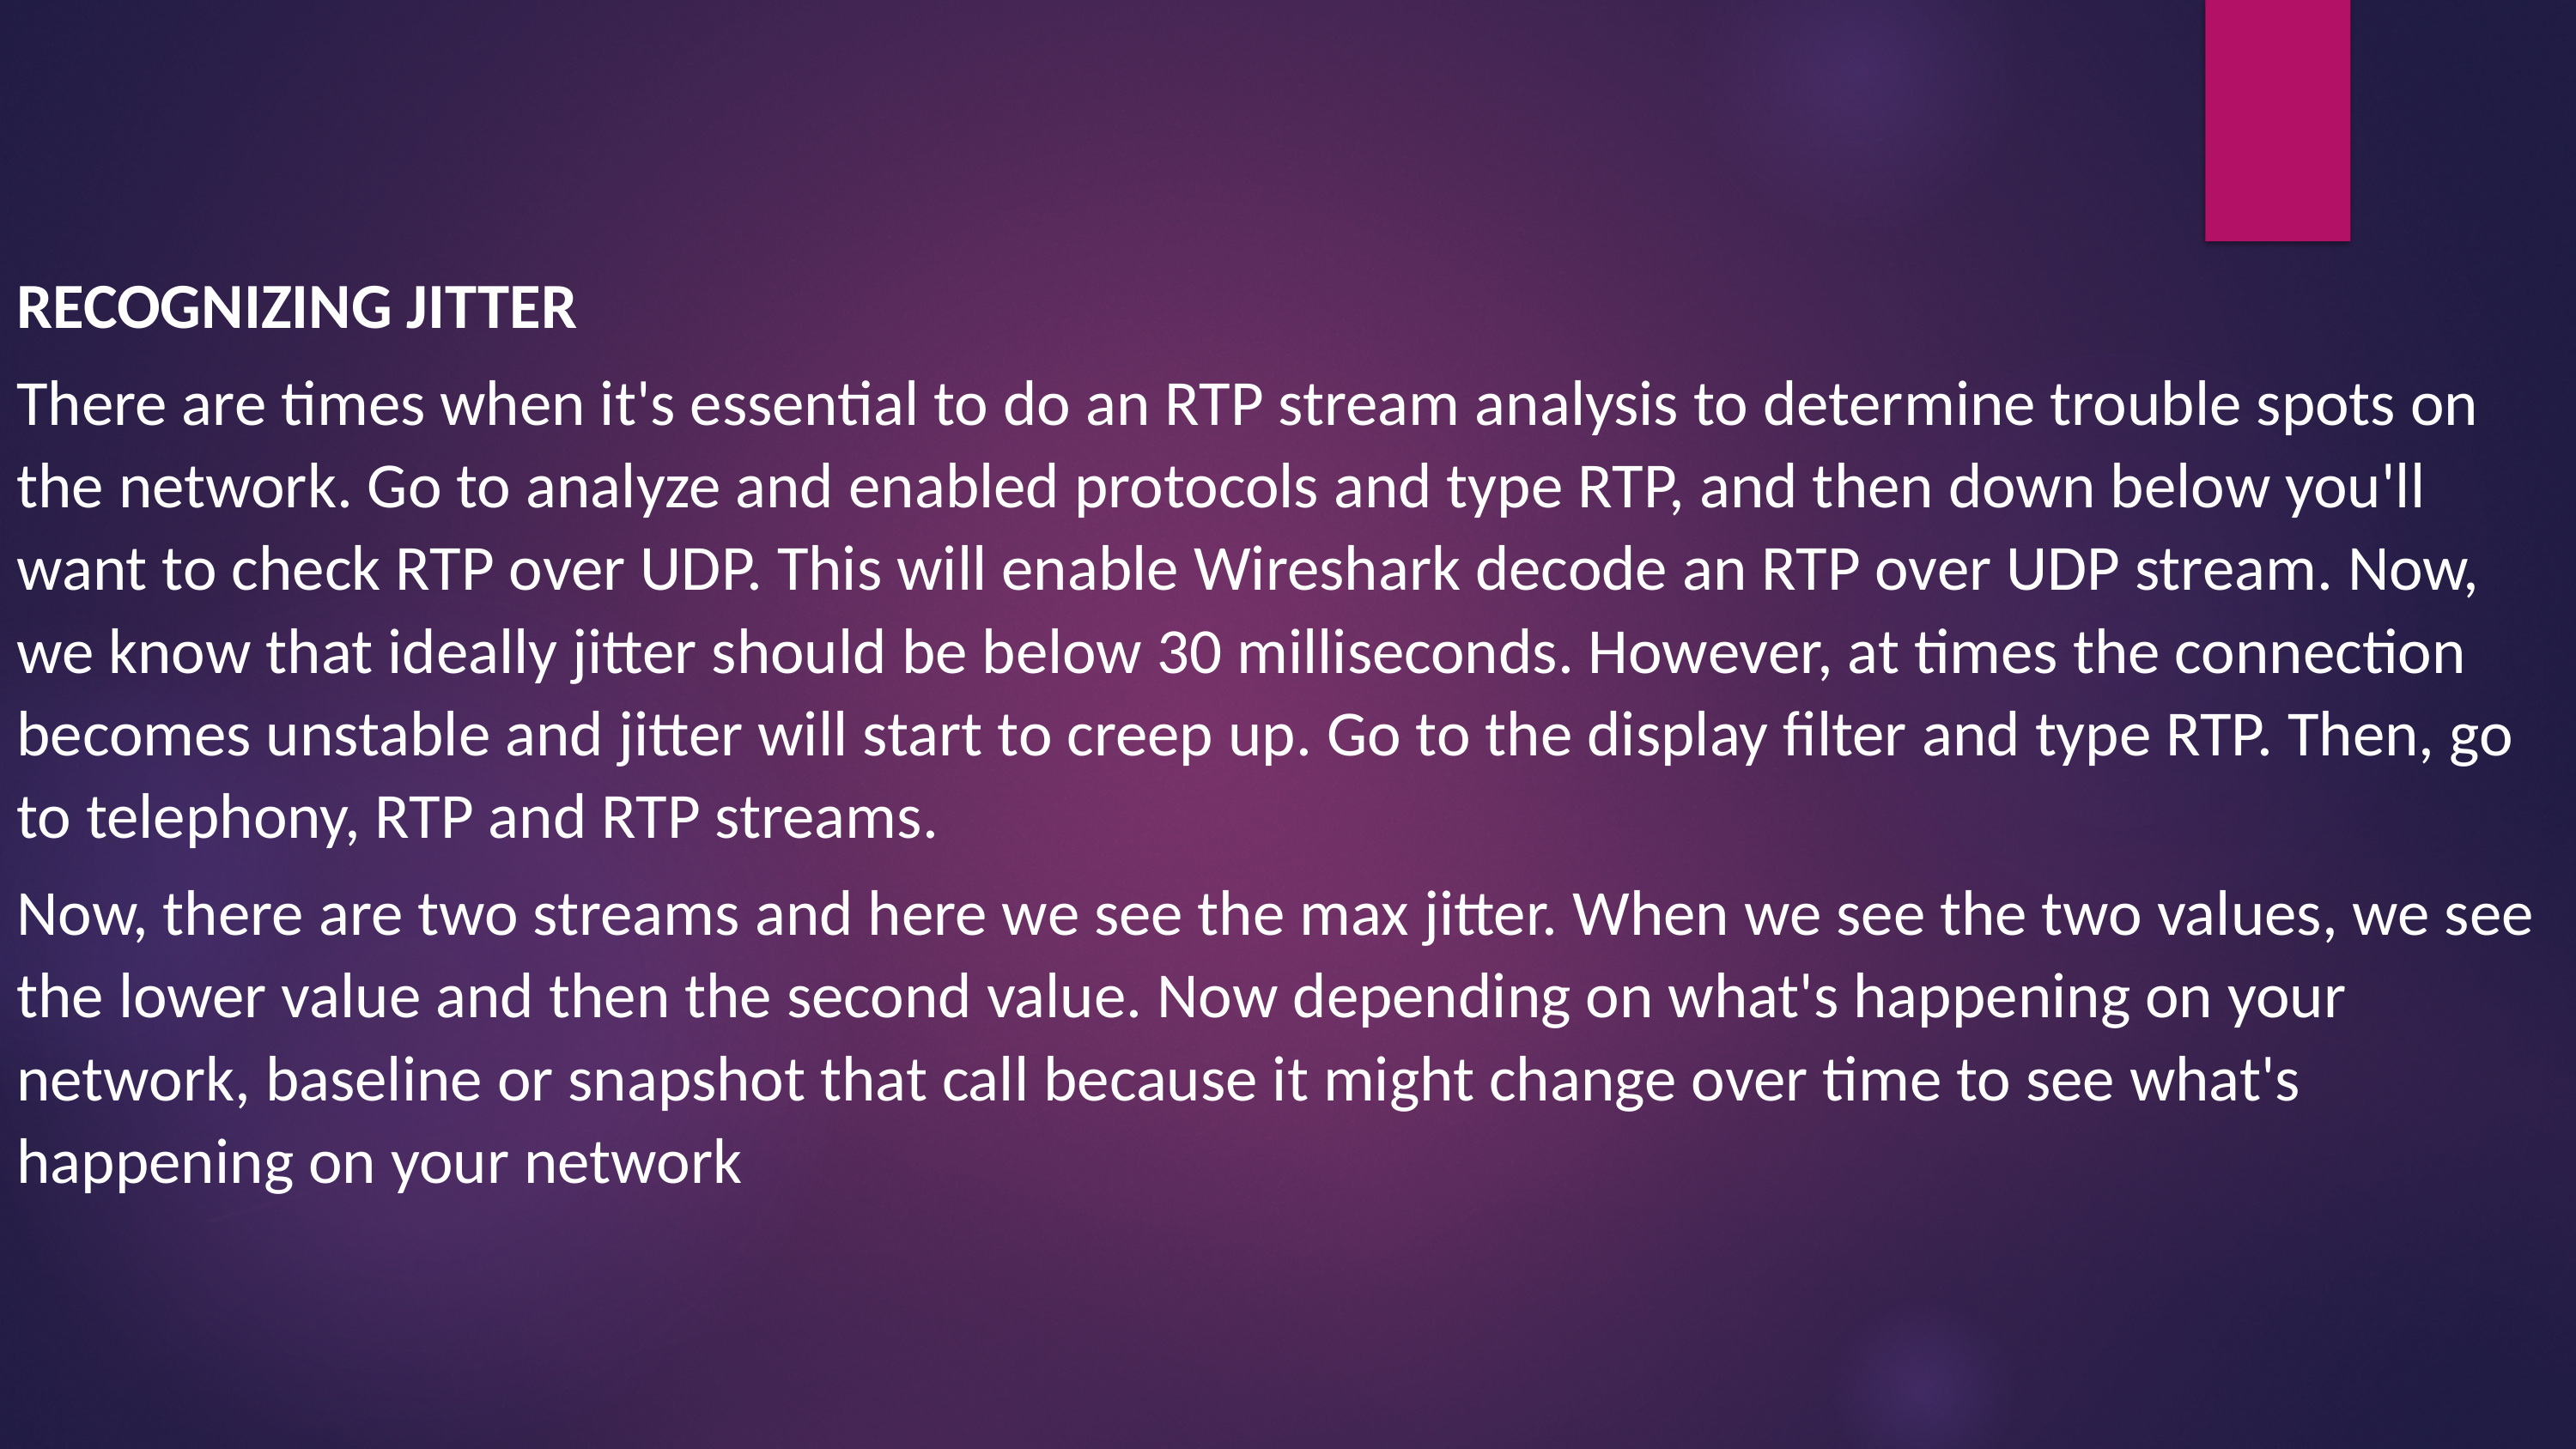

RECOGNIZING JITTER
There are times when it's essential to do an RTP stream analysis to determine trouble spots on the network. Go to analyze and enabled protocols and type RTP, and then down below you'll want to check RTP over UDP. This will enable Wireshark decode an RTP over UDP stream. Now, we know that ideally jitter should be below 30 milliseconds. However, at times the connection becomes unstable and jitter will start to creep up. Go to the display filter and type RTP. Then, go to telephony, RTP and RTP streams.
Now, there are two streams and here we see the max jitter. When we see the two values, we see the lower value and then the second value. Now depending on what's happening on your network, baseline or snapshot that call because it might change over time to see what's happening on your network